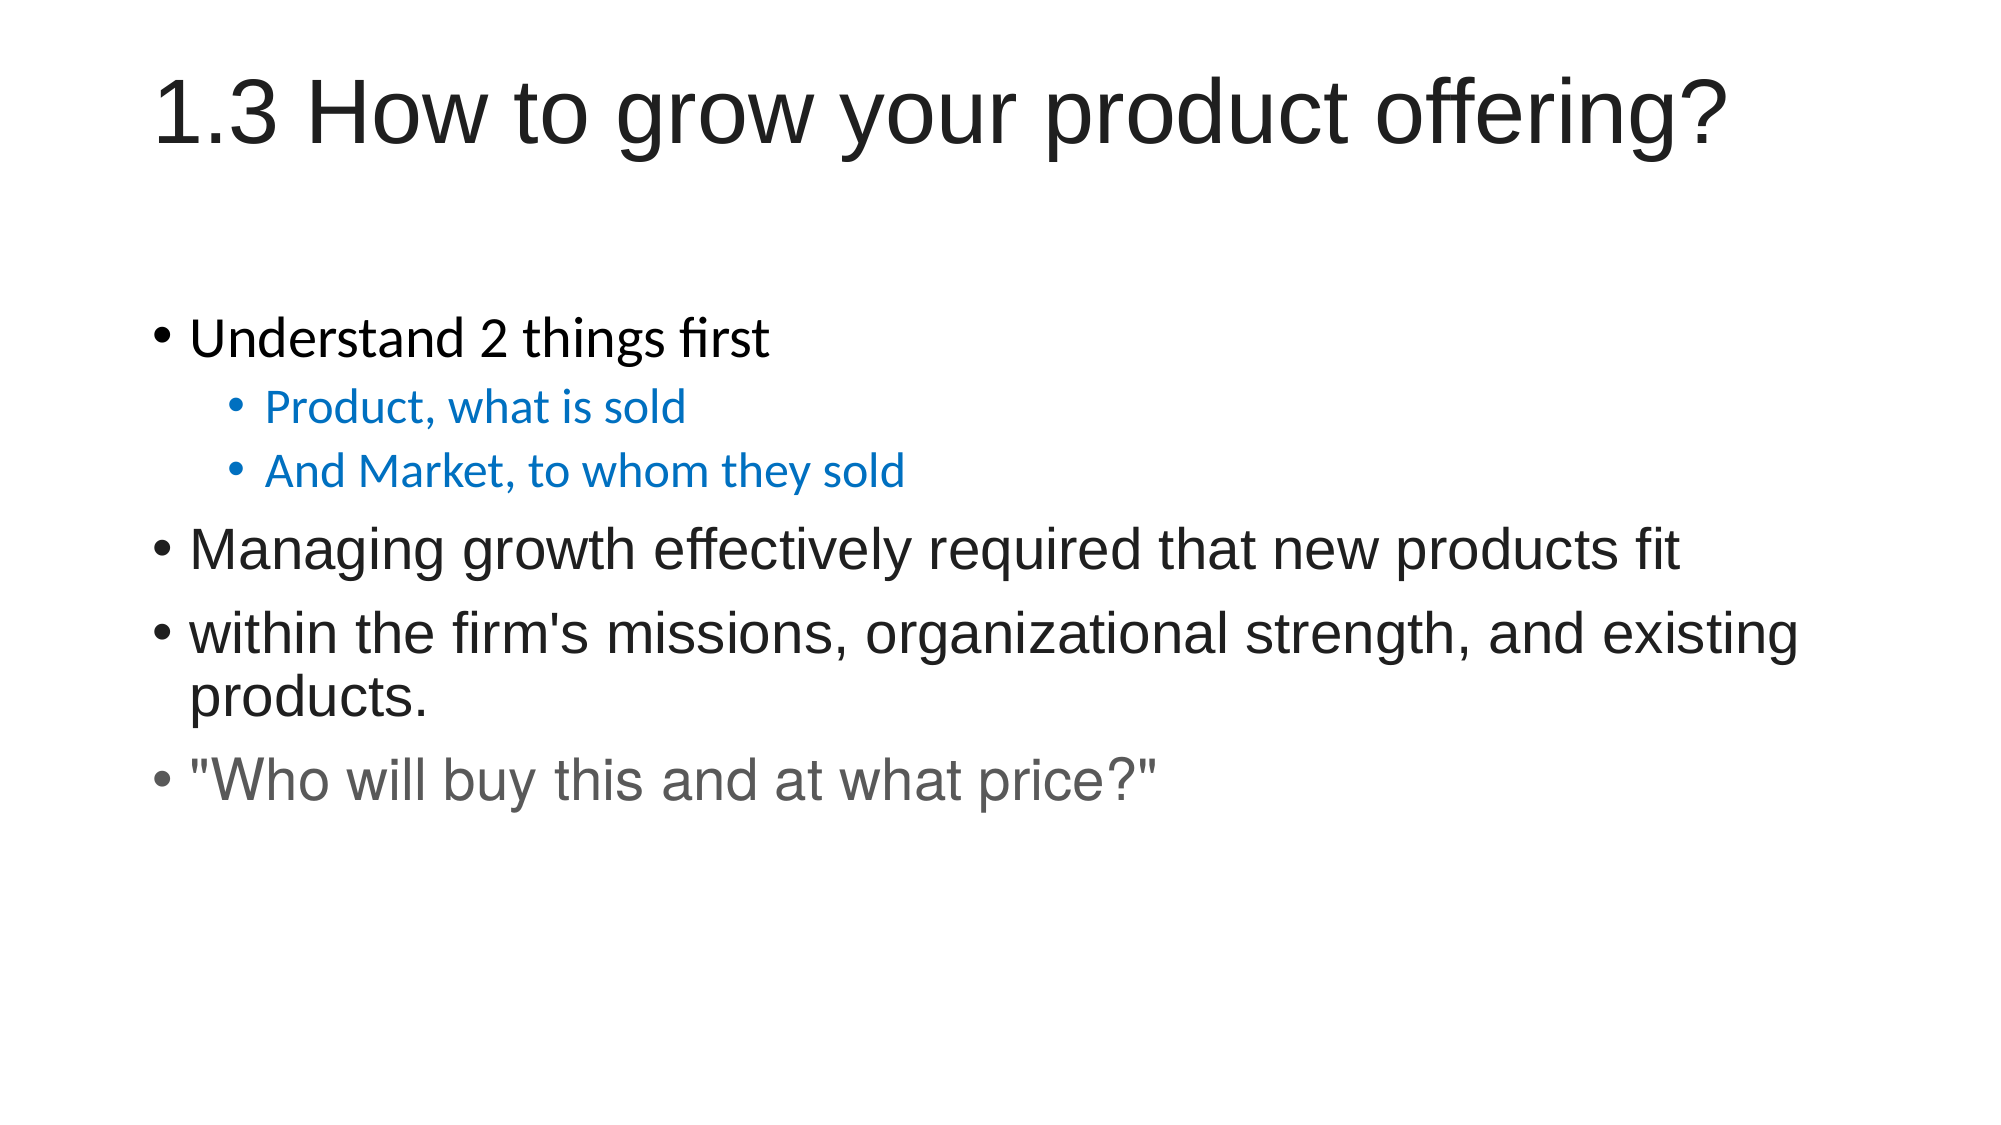

# 1.3 How to grow your product offering?
Understand 2 things first
Product, what is sold
And Market, to whom they sold
Managing growth effectively required that new products fit
within the firm's missions, organizational strength, and existing products.
"Who will buy this and at what price?"